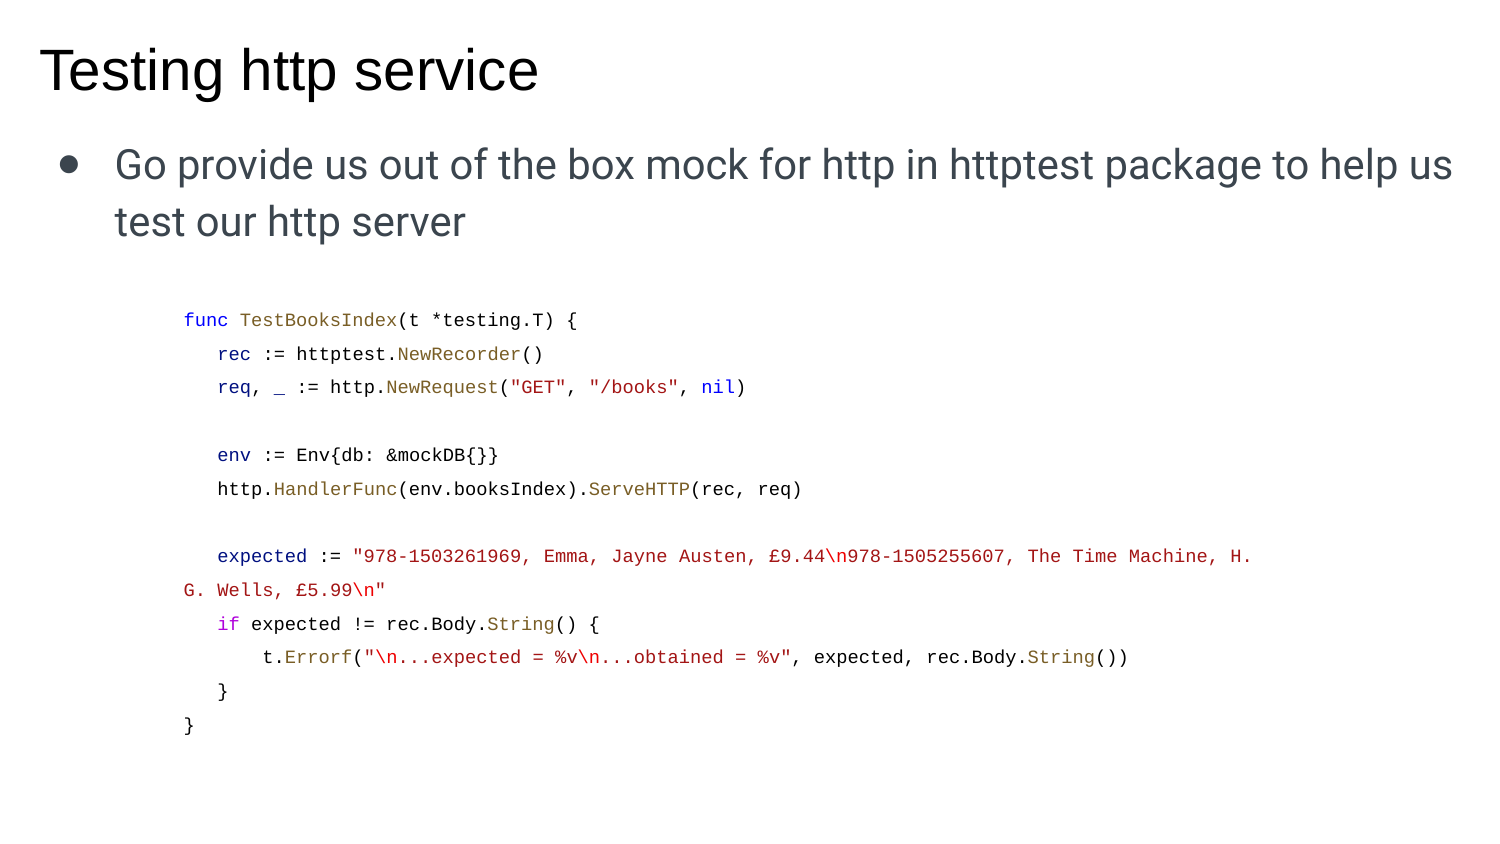

# Testing http service
Go provide us out of the box mock for http in httptest package to help us test our http server

func TestBooksIndex(t *testing.T) {
   rec := httptest.NewRecorder()
   req, _ := http.NewRequest("GET", "/books", nil)

   env := Env{db: &mockDB{}}
   http.HandlerFunc(env.booksIndex).ServeHTTP(rec, req)

   expected := "978-1503261969, Emma, Jayne Austen, £9.44\n978-1505255607, The Time Machine, H. G. Wells, £5.99\n"
   if expected != rec.Body.String() {
       t.Errorf("\n...expected = %v\n...obtained = %v", expected, rec.Body.String())
   }
}